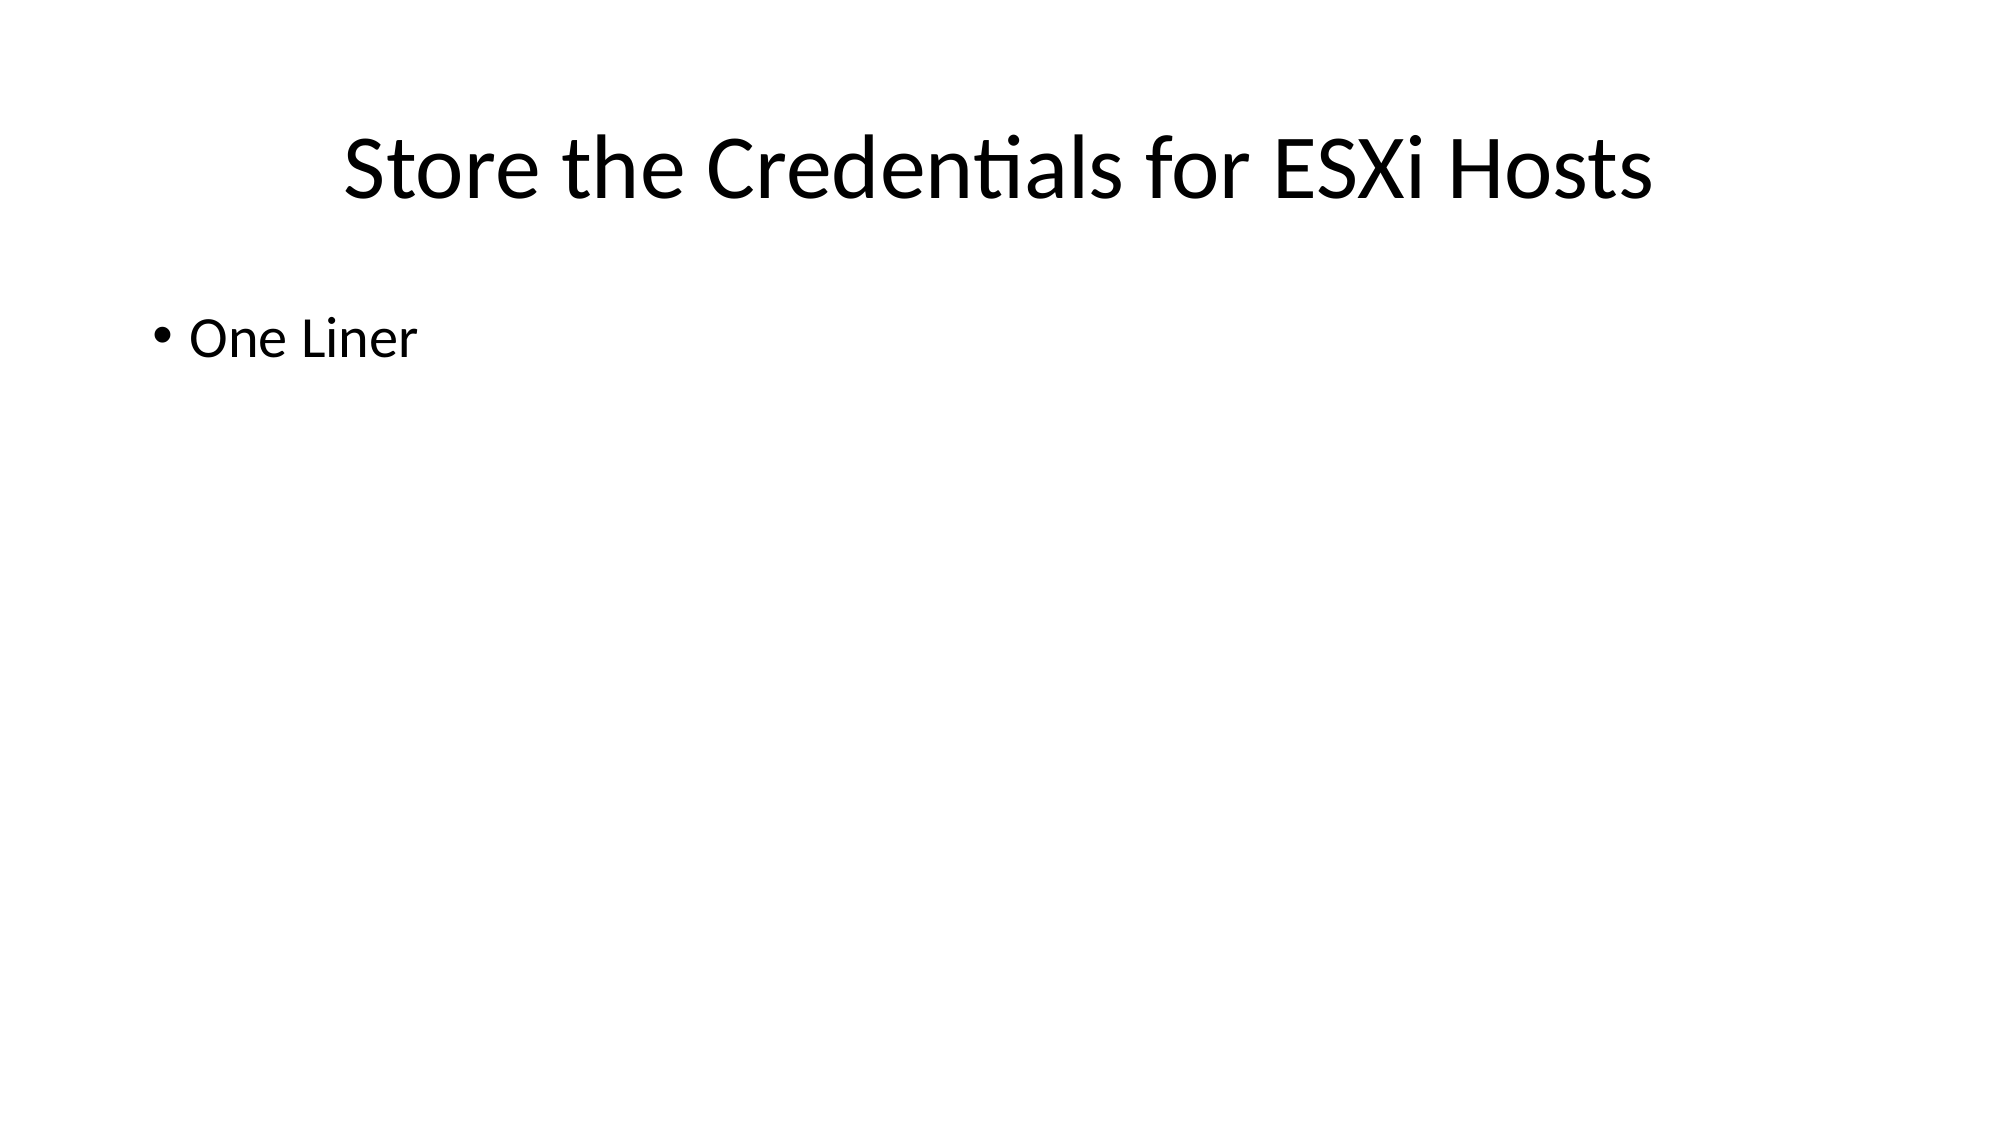

# Store the Credentials for ESXi Hosts
One Liner